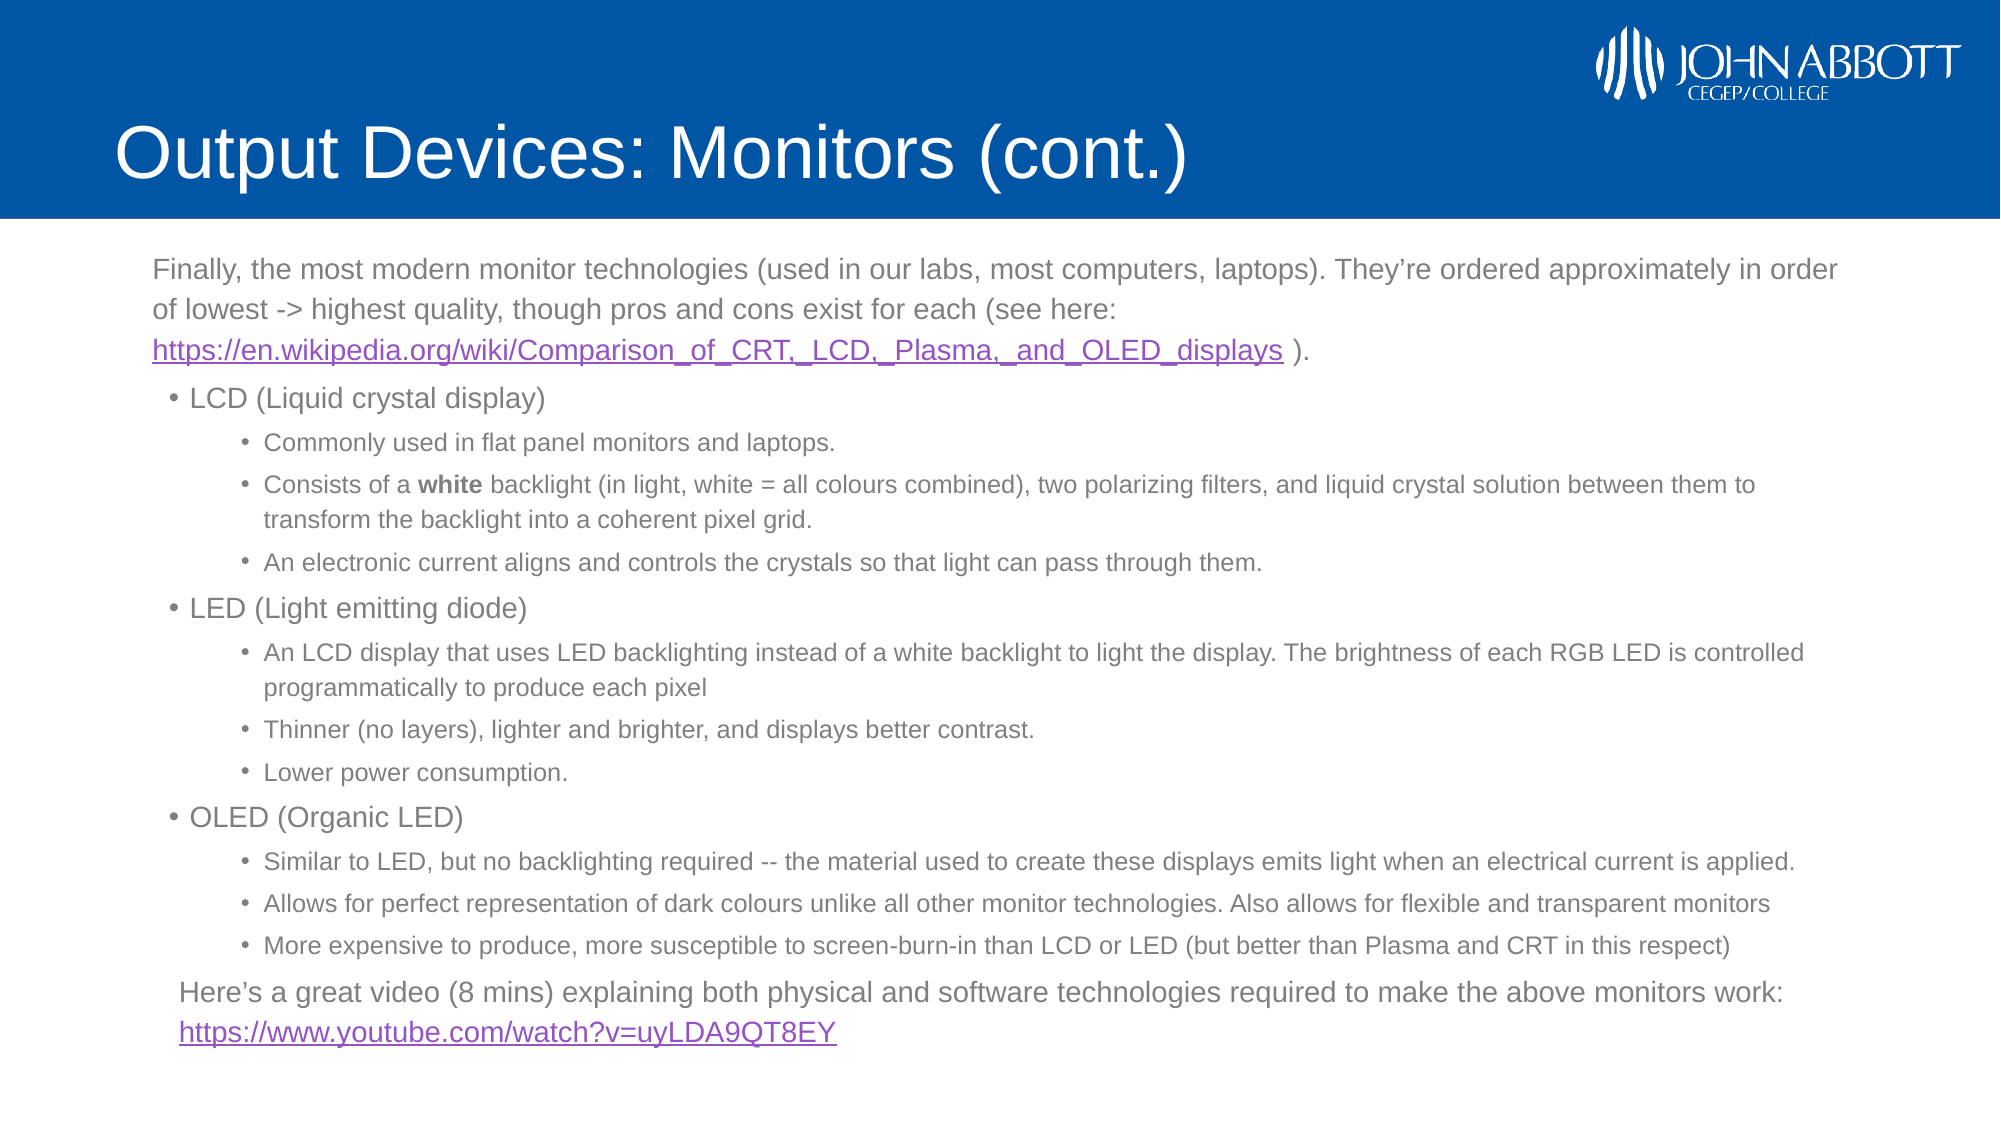

# Output Devices: Monitors (cont.)
Finally, the most modern monitor technologies (used in our labs, most computers, laptops). They’re ordered approximately in order of lowest -> highest quality, though pros and cons exist for each (see here: https://en.wikipedia.org/wiki/Comparison_of_CRT,_LCD,_Plasma,_and_OLED_displays ).
LCD (Liquid crystal display)
Commonly used in flat panel monitors and laptops.
Consists of a white backlight (in light, white = all colours combined), two polarizing filters, and liquid crystal solution between them to transform the backlight into a coherent pixel grid.
An electronic current aligns and controls the crystals so that light can pass through them.
LED (Light emitting diode)
An LCD display that uses LED backlighting instead of a white backlight to light the display. The brightness of each RGB LED is controlled programmatically to produce each pixel
Thinner (no layers), lighter and brighter, and displays better contrast.
Lower power consumption.
OLED (Organic LED)
Similar to LED, but no backlighting required -- the material used to create these displays emits light when an electrical current is applied.
Allows for perfect representation of dark colours unlike all other monitor technologies. Also allows for flexible and transparent monitors
More expensive to produce, more susceptible to screen-burn-in than LCD or LED (but better than Plasma and CRT in this respect)
Here’s a great video (8 mins) explaining both physical and software technologies required to make the above monitors work: https://www.youtube.com/watch?v=uyLDA9QT8EY